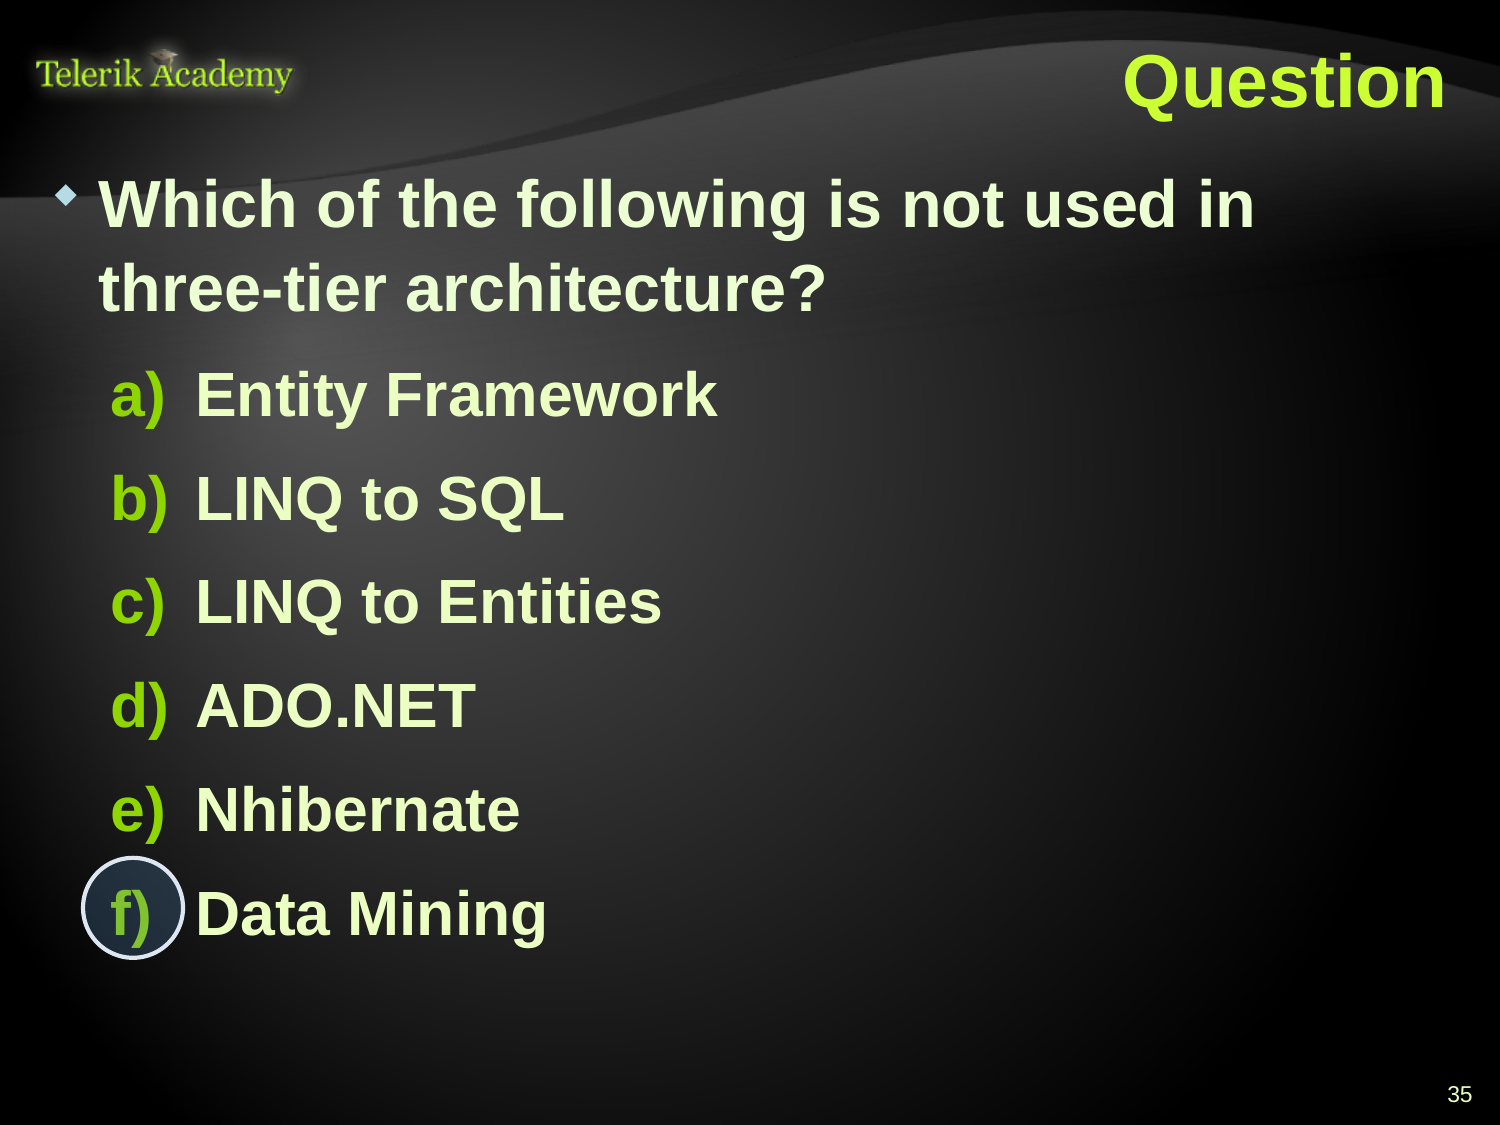

# Question
Which of the following is not used in three-tier architecture?
Entity Framework
LINQ to SQL
LINQ to Entities
ADO.NET
Nhibernate
Data Mining

35